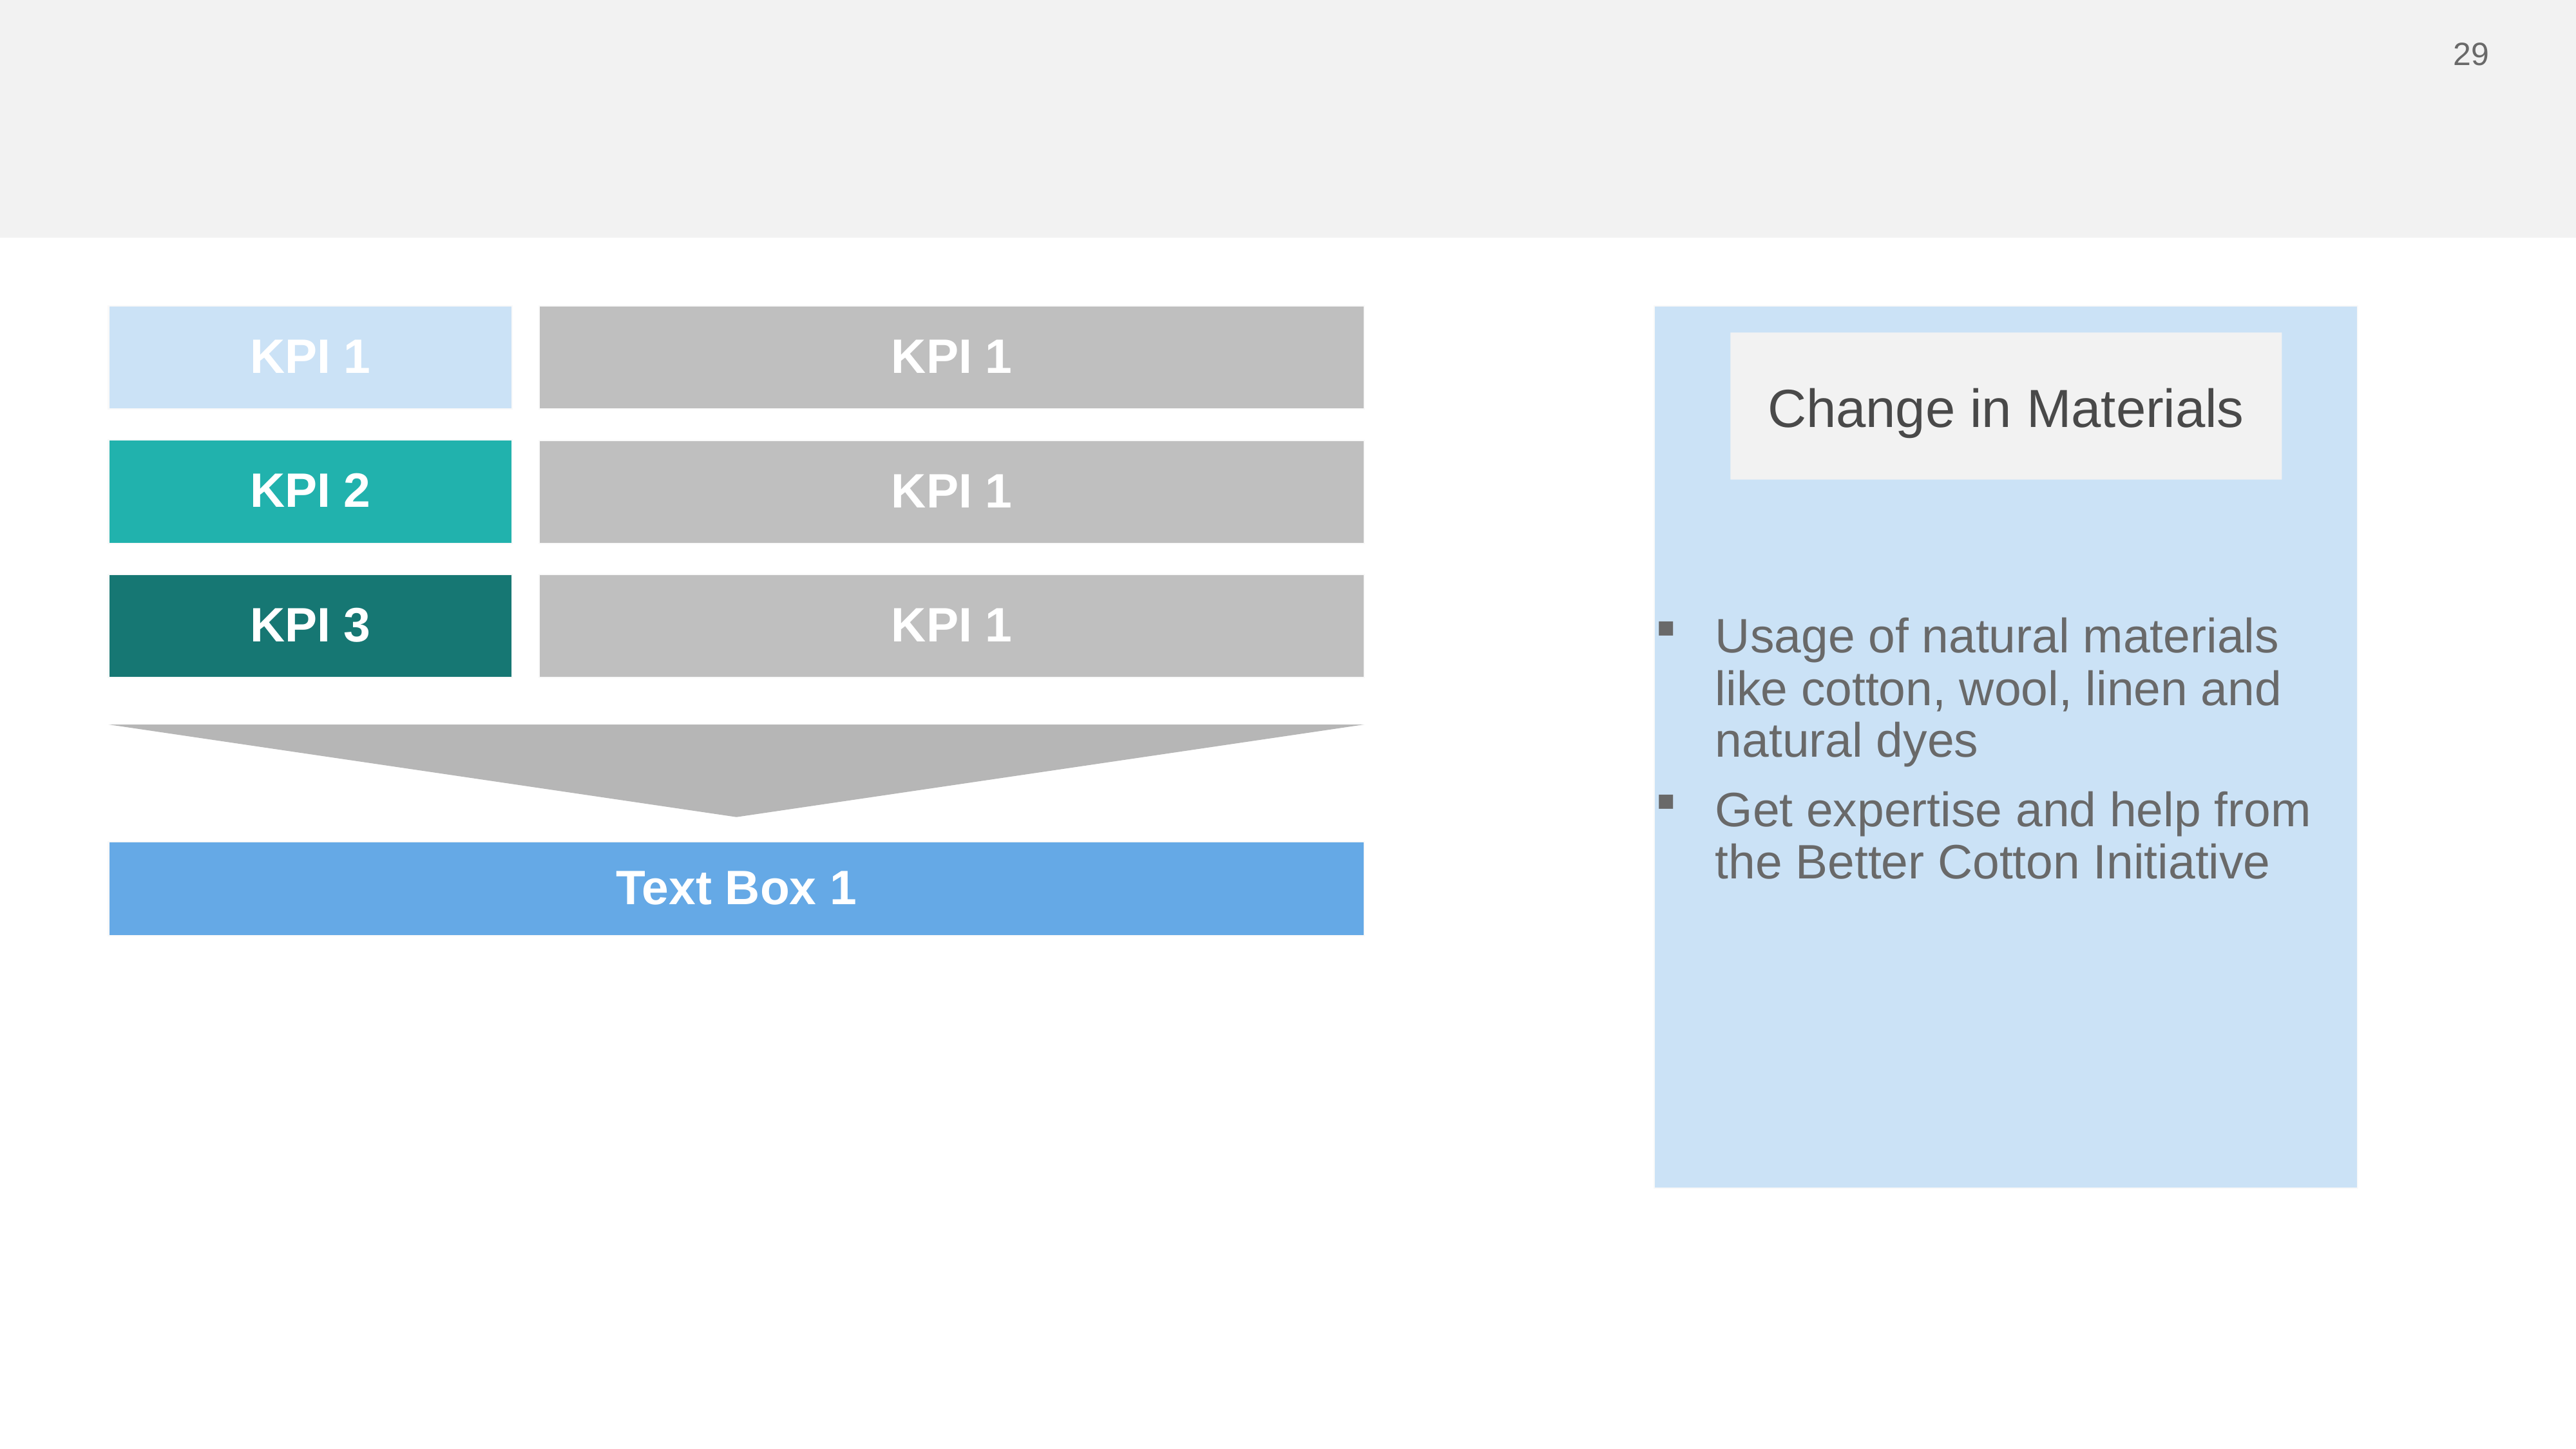

#
KPI 1

Usage of natural materials like cotton, wool, linen and natural dyes
Get expertise and help from the Better Cotton Initiative

KPI 1
Change in Materials
KPI 2
KPI 1
KPI 1
KPI 3

Text Box 1